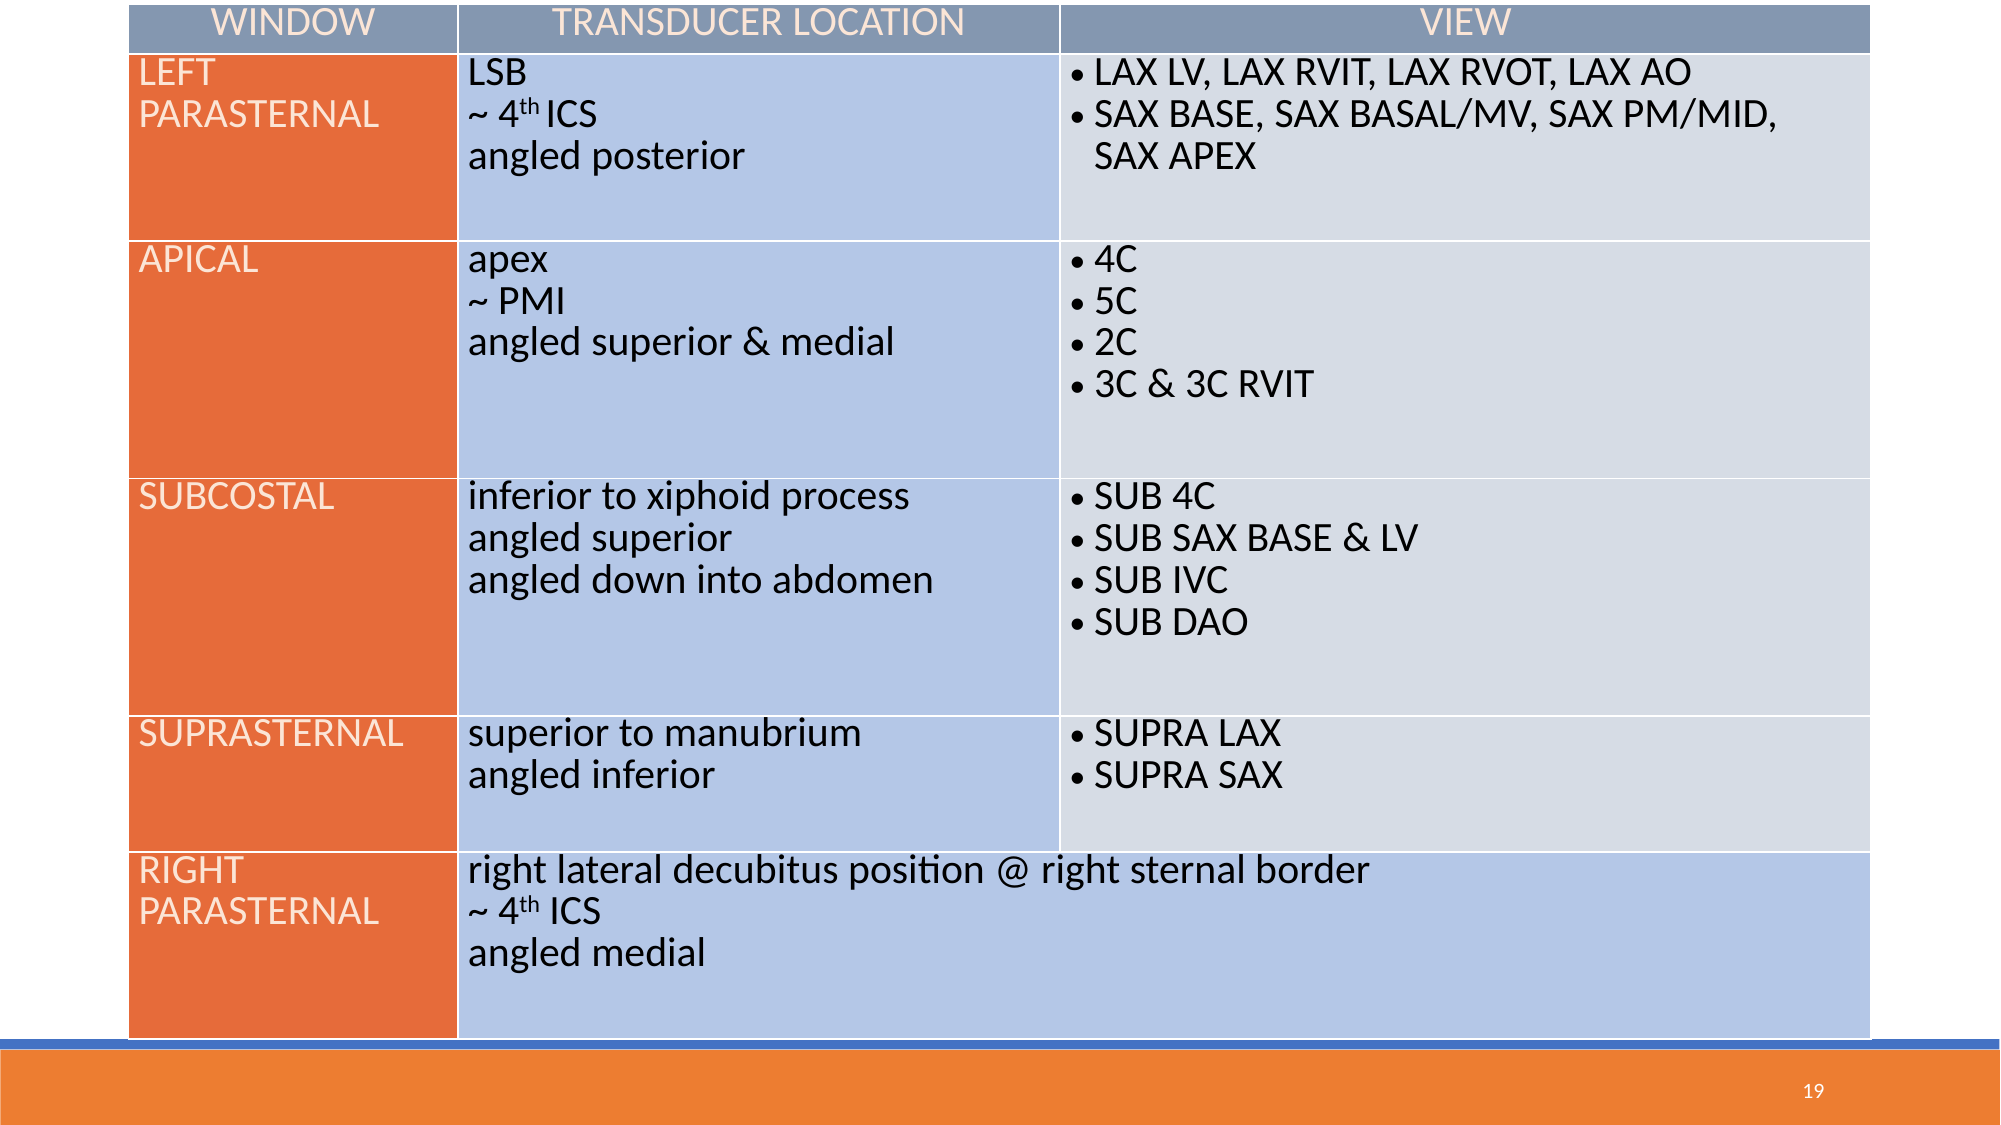

| WINDOW | TRANSDUCER LOCATION | VIEW |
| --- | --- | --- |
| LEFT PARASTERNAL | LSB ~ 4th ICS angled posterior | LAX LV, LAX RVIT, LAX RVOT, LAX AO SAX BASE, SAX BASAL/MV, SAX PM/MID, SAX APEX |
| APICAL | apex ~ PMI angled superior & medial | 4C 5C 2C 3C & 3C RVIT |
| SUBCOSTAL | inferior to xiphoid process angled superior angled down into abdomen | SUB 4C SUB SAX BASE & LV SUB IVC SUB DAO |
| SUPRASTERNAL | superior to manubrium angled inferior | SUPRA LAX SUPRA SAX |
| RIGHT PARASTERNAL | right lateral decubitus position @ right sternal border ~ 4th ICS angled medial |  |
19